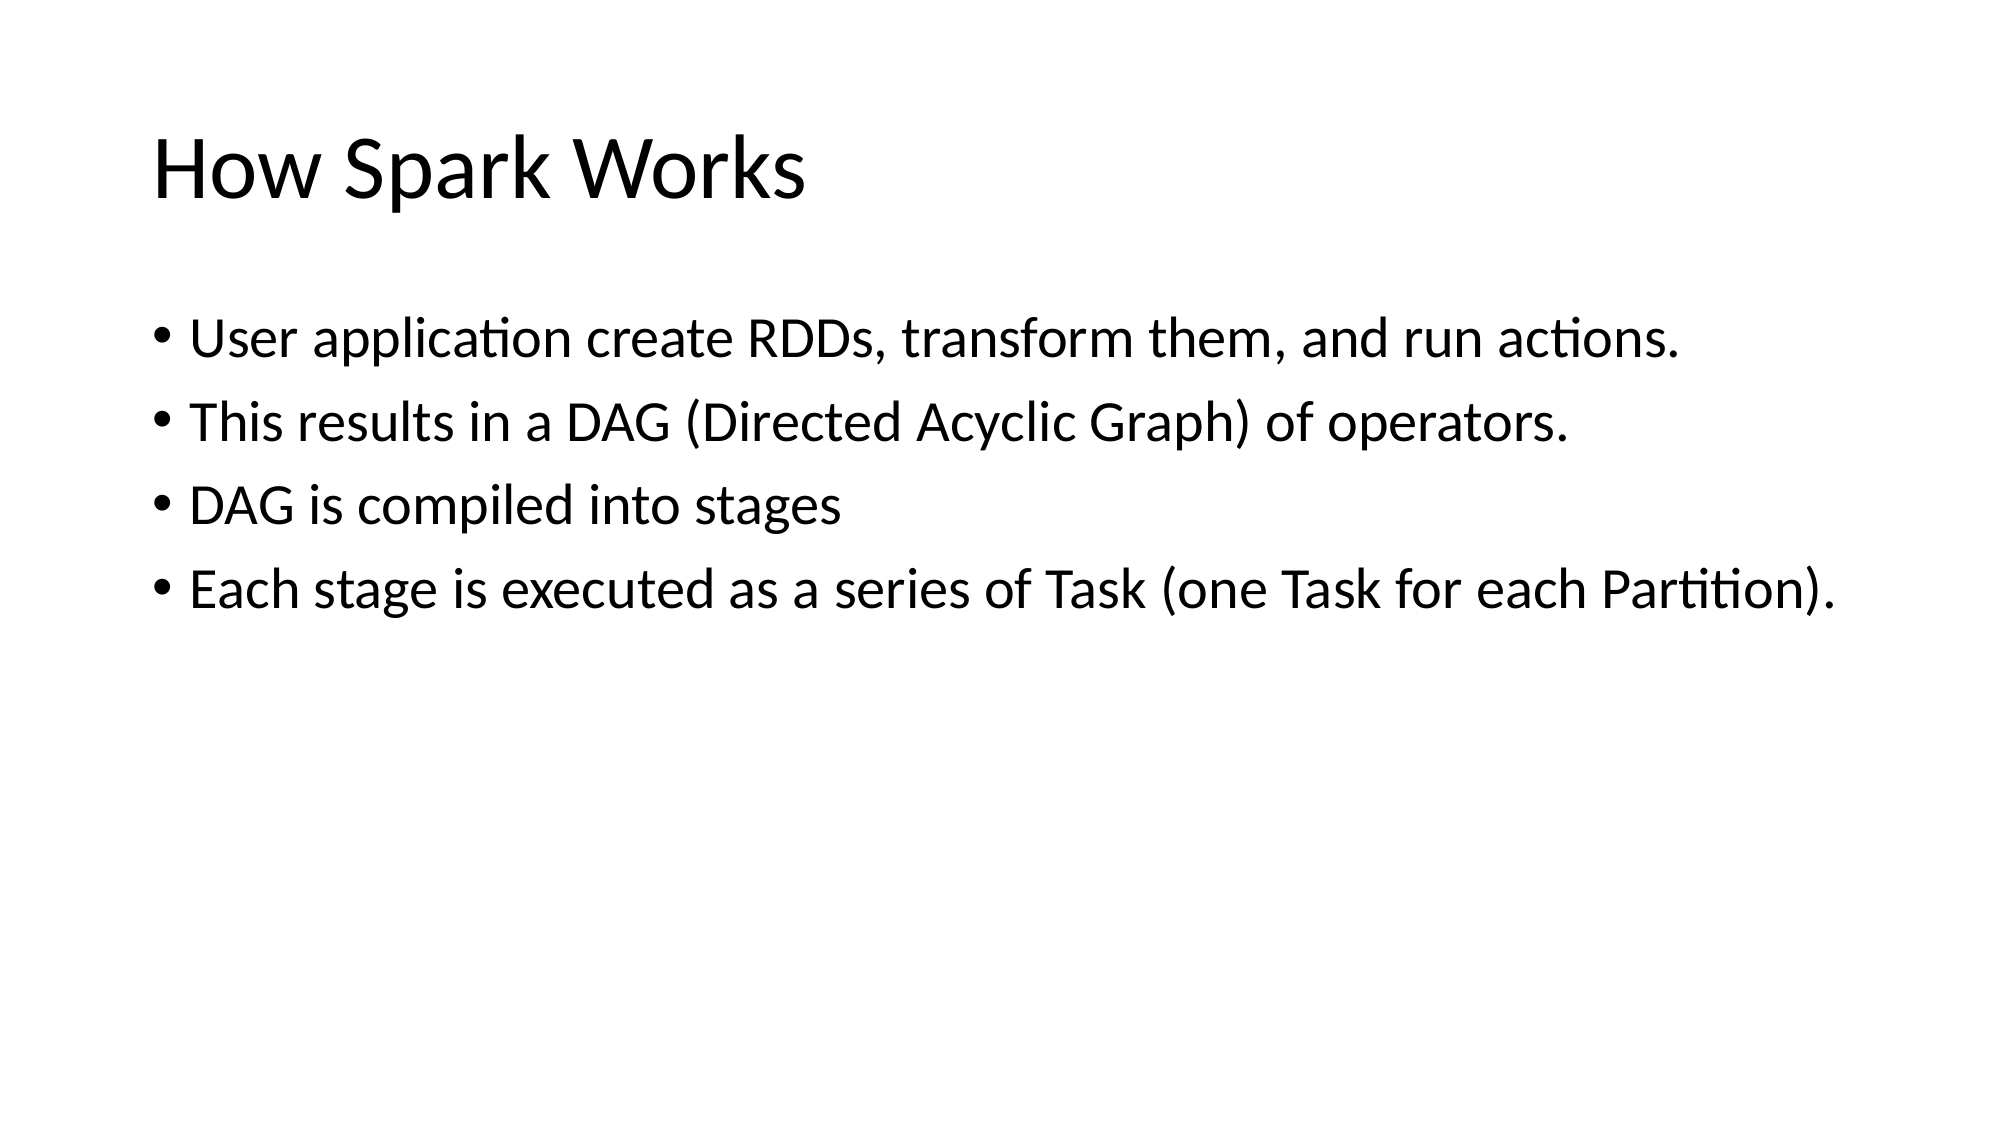

# How Spark Works
User application create RDDs, transform them, and run actions.
This results in a DAG (Directed Acyclic Graph) of operators.
DAG is compiled into stages
Each stage is executed as a series of Task (one Task for each Partition).